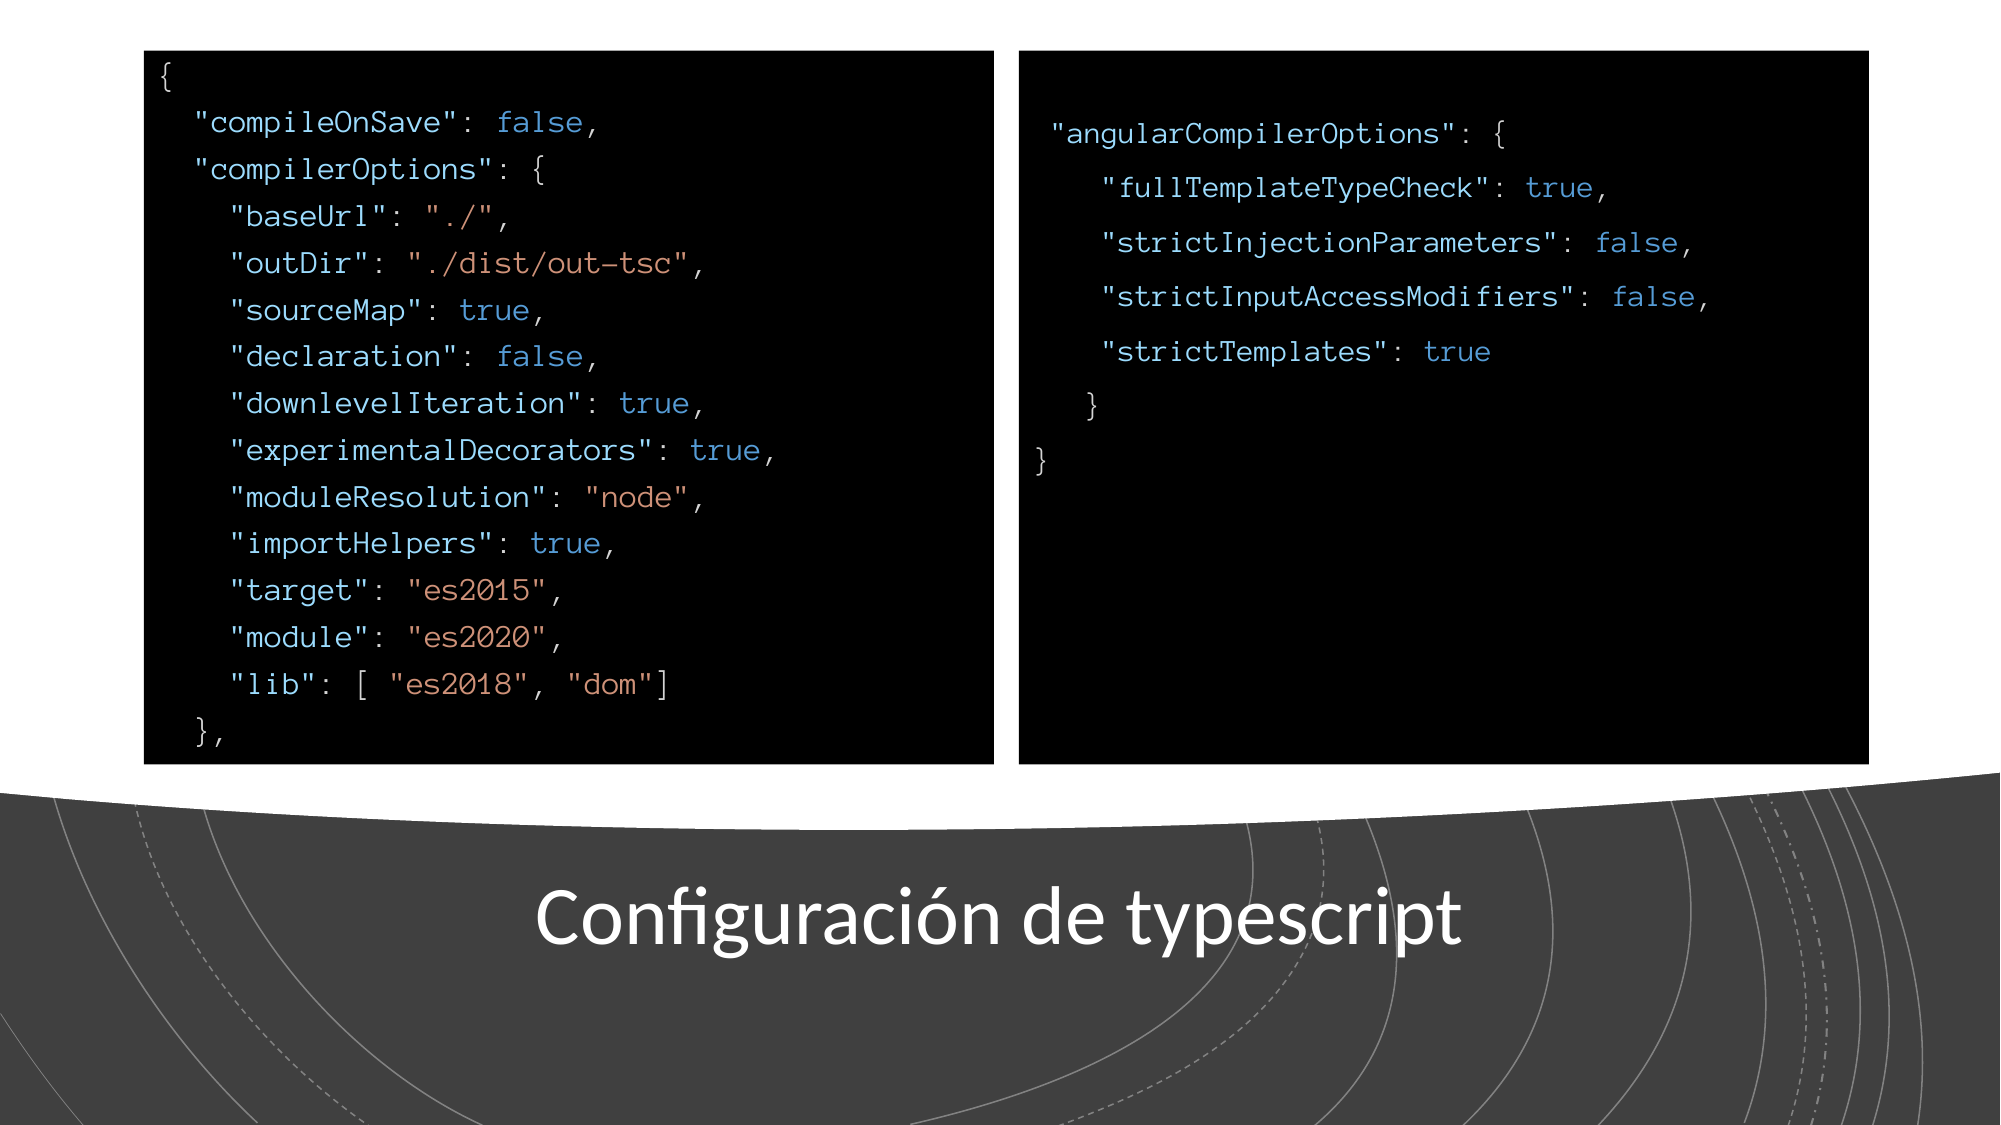

{
  "compileOnSave": false,
  "compilerOptions": {
    "baseUrl": "./",
    "outDir": "./dist/out-tsc",
    "sourceMap": true,
    "declaration": false,
    "downlevelIteration": true,
    "experimentalDecorators": true,
    "moduleResolution": "node",
    "importHelpers": true,
    "target": "es2015",
    "module": "es2020",
    "lib": [ "es2018", "dom"]
  },

 "angularCompilerOptions": {
    "fullTemplateTypeCheck": true,
    "strictInjectionParameters": false,
    "strictInputAccessModifiers": false,
    "strictTemplates": true
   }
}

# Configuración de typescript